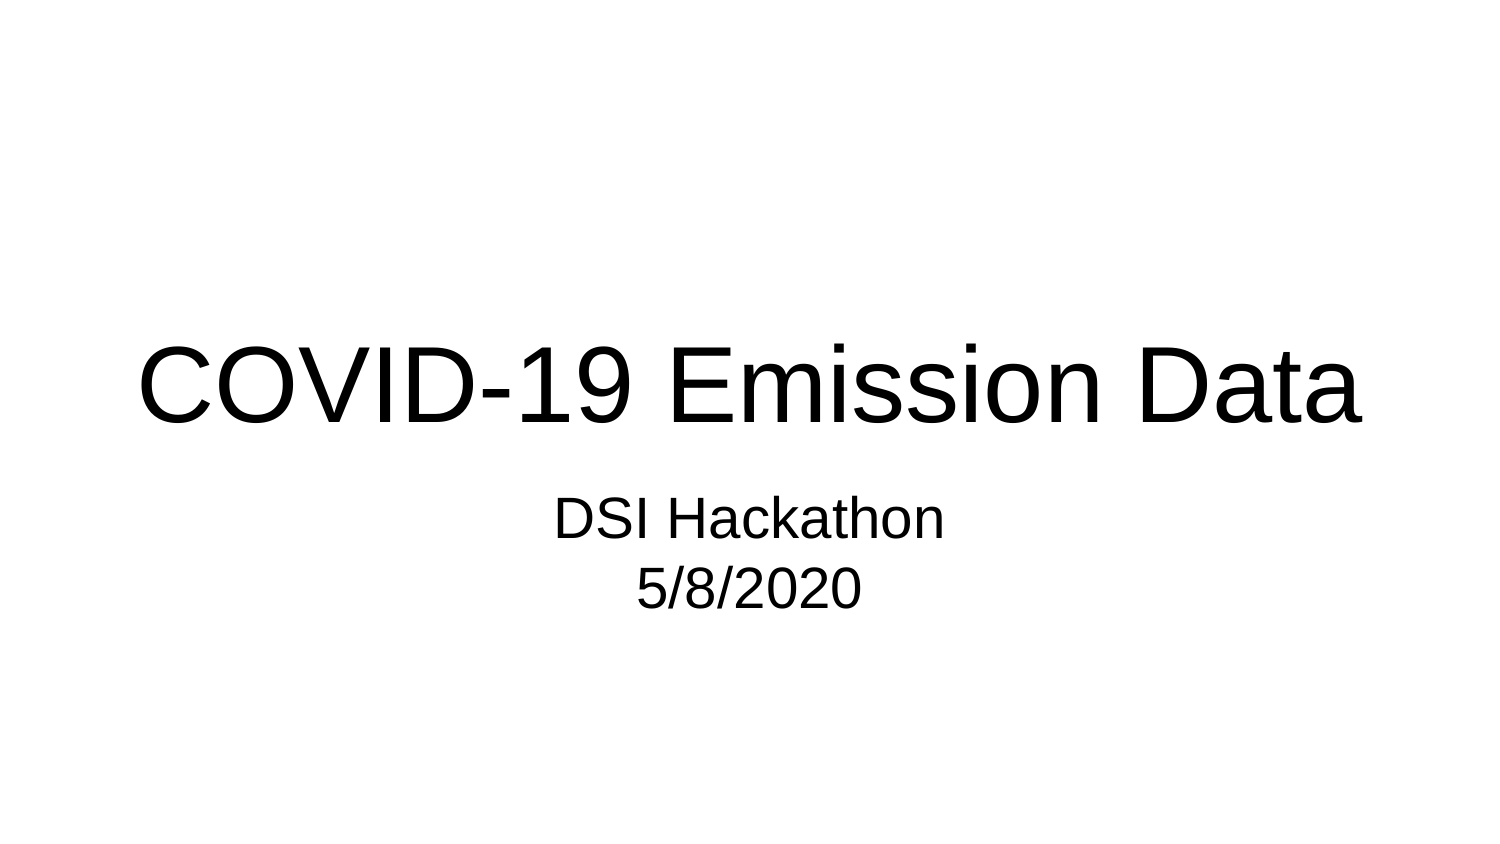

# COVID-19 Emission Data
DSI Hackathon
5/8/2020